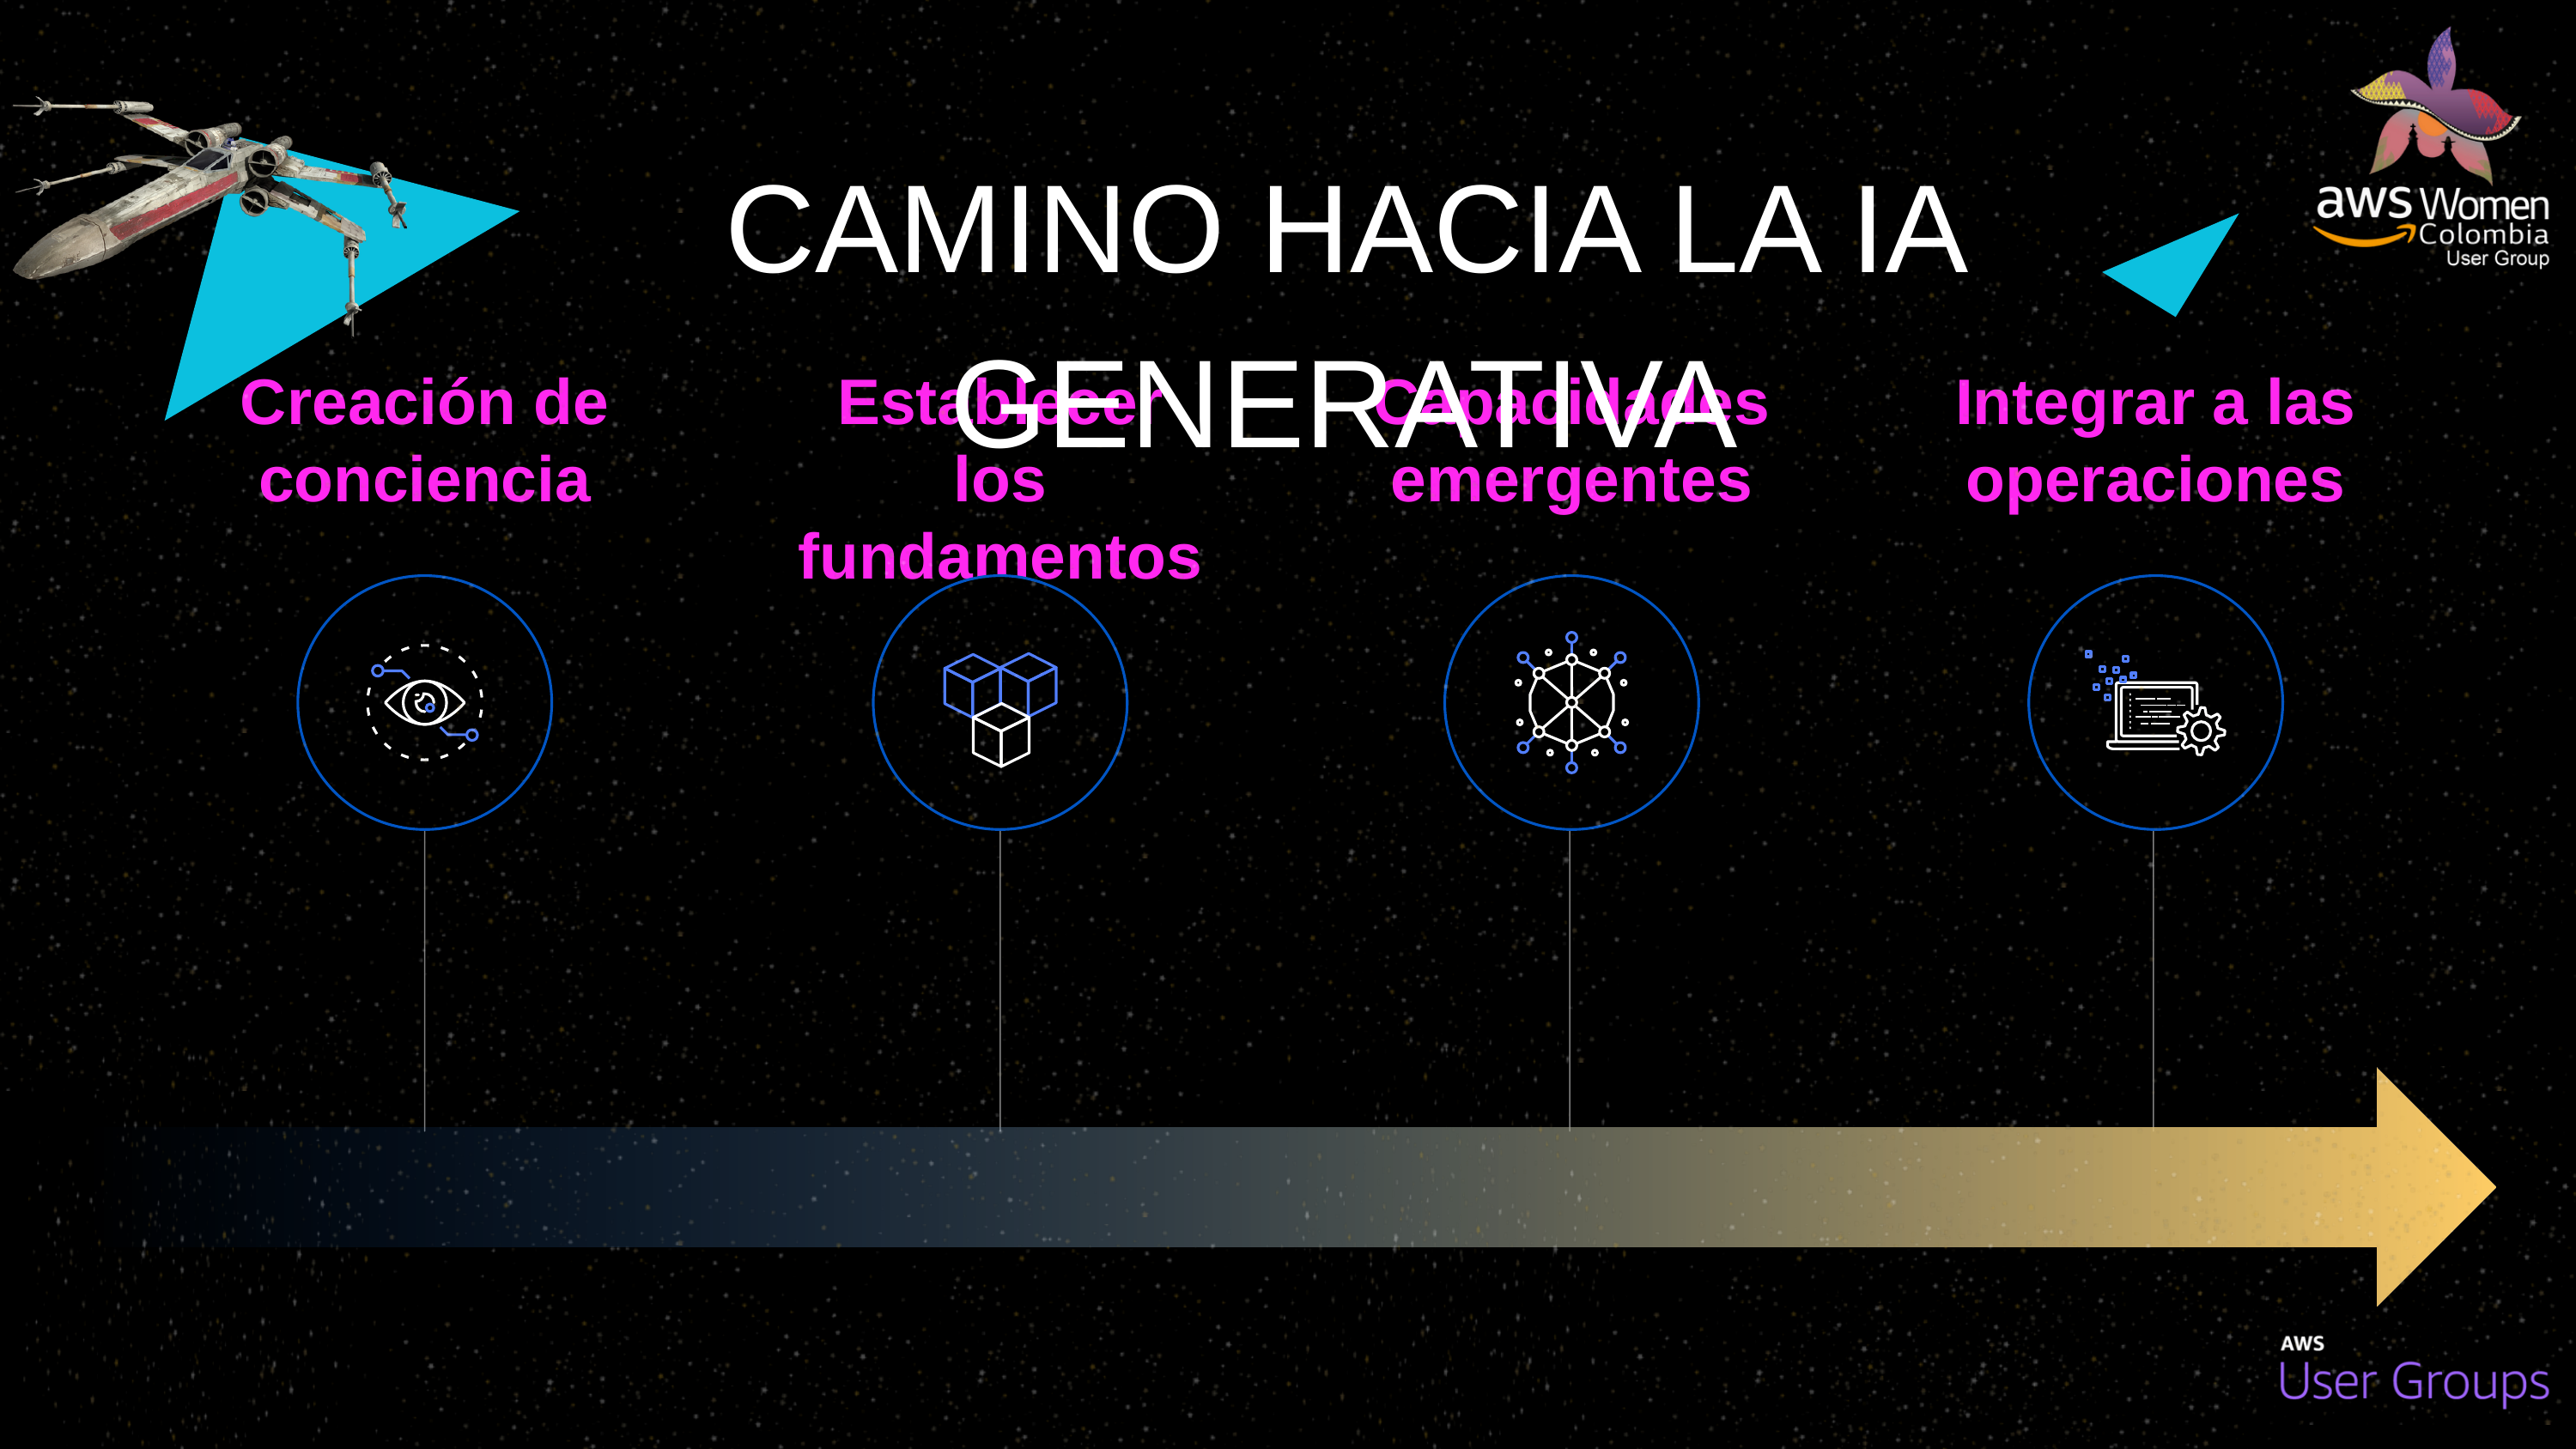

CAMINO HACIA LA IA GENERATIVA

Creación de conciencia

Establecer los fundamentos

Capacidades emergentes

Integrar a las operaciones